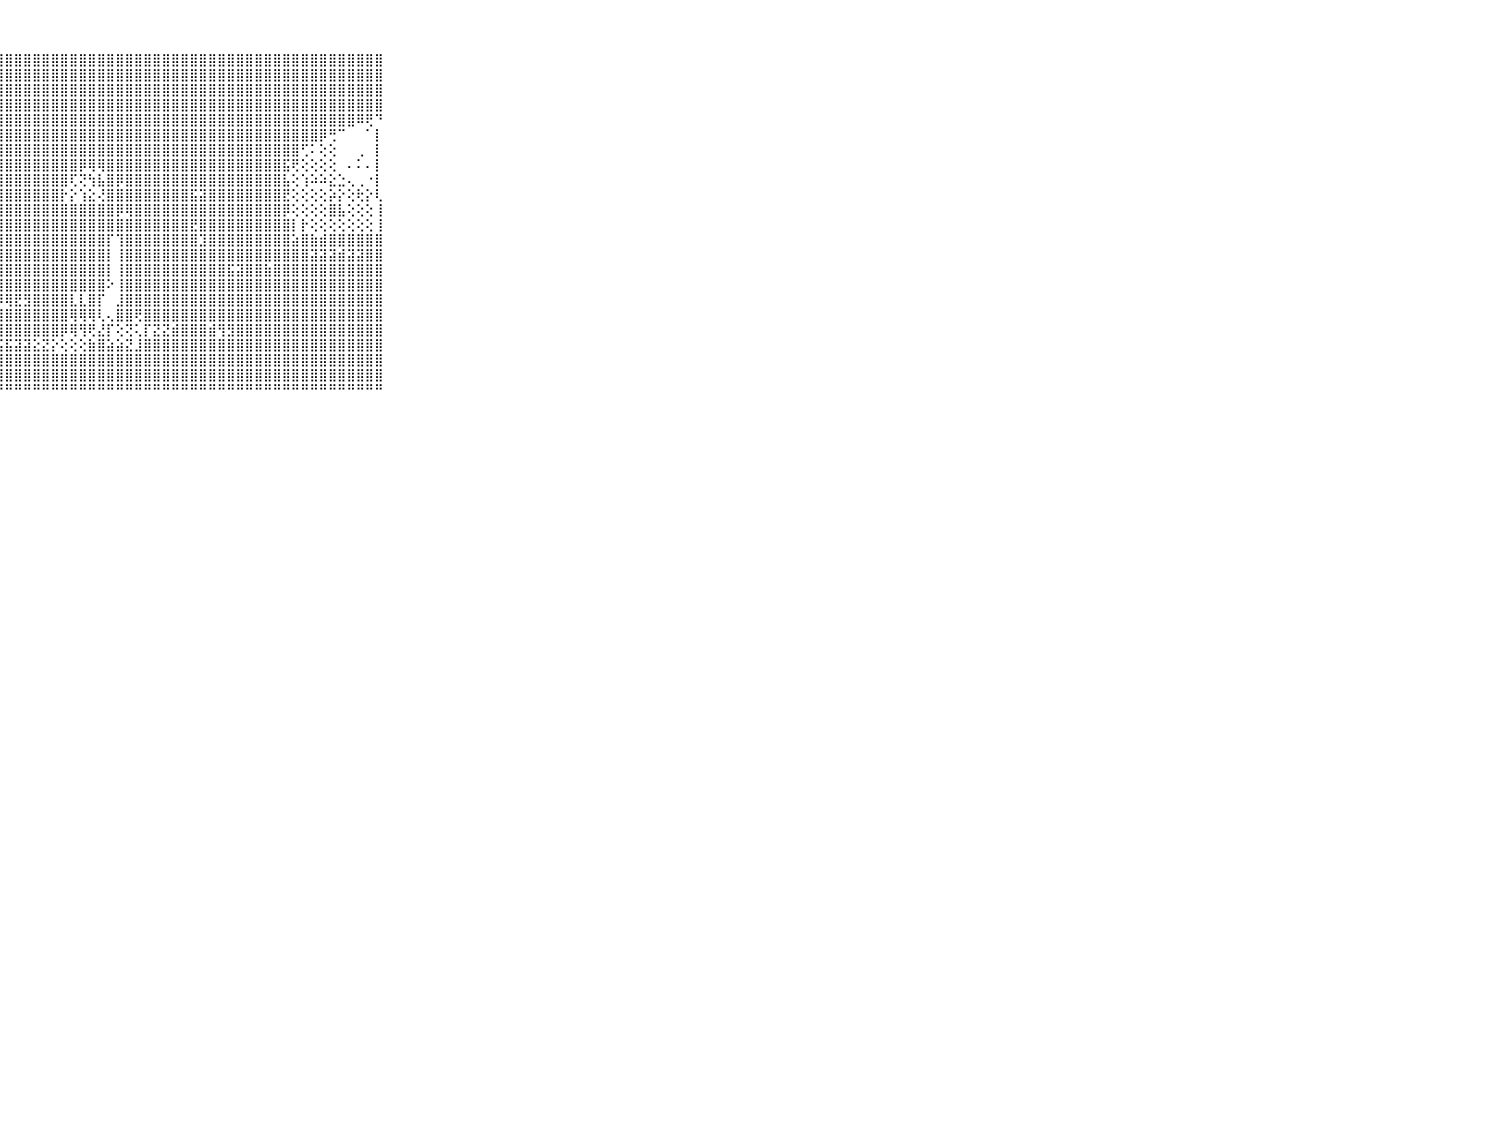

⠀⠀⠀⠀⠀⠀⠀⠀⠀⠀⠀⣿⣿⣿⣿⣿⣿⣿⣿⣿⣿⣿⣿⣿⣿⣿⣿⣿⣿⣿⣿⣿⣿⣿⣿⣿⣿⣿⣿⣿⣿⣿⣿⣿⣿⣿⣿⣿⣿⣿⣿⣿⣿⣿⣿⣿⣿⣿⣿⣿⣿⣿⣿⣿⣿⣿⣿⣿⣿⠀⠀⠀⠀⠀⠀⠀⠀⠀⠀⠀⠀
⠀⠀⠀⠀⠀⠀⠀⠀⠀⠀⠀⣿⣿⣿⣿⣿⣿⣿⣿⣿⣿⣿⣿⣿⣿⣿⣿⣿⣿⣿⣿⣿⣿⣿⣿⣿⣿⣿⣿⣿⣿⣿⣿⣿⣿⣿⣿⣿⣿⣿⣿⣿⣿⣿⣿⣿⣿⣿⣿⣿⣿⣿⣿⣿⣿⣿⣿⣿⣿⠀⠀⠀⠀⠀⠀⠀⠀⠀⠀⠀⠀
⠀⠀⠀⠀⠀⠀⠀⠀⠀⠀⠀⣿⣿⣿⣿⣿⣿⣿⣿⣿⣿⣿⣿⣿⣿⣿⣿⣿⣿⣿⣿⣿⣿⣿⣿⣿⣿⣿⣿⣿⣿⣿⣿⣿⣿⣿⣿⣿⣿⣿⣿⣿⣿⣿⣿⣿⣿⣿⣿⣿⣿⣿⣿⣿⣿⣿⣿⣿⣿⠀⠀⠀⠀⠀⠀⠀⠀⠀⠀⠀⠀
⠀⠀⠀⠀⠀⠀⠀⠀⠀⠀⠀⣿⣿⣿⣿⣿⣿⣿⣿⣿⣿⣿⣿⣿⣿⣿⣿⣿⣿⣿⣿⣿⣿⣿⣿⣿⣿⣿⣿⣿⣿⣿⣿⣿⣿⣿⣿⣿⣿⣿⣿⣿⣿⣿⣿⣿⣿⣿⣿⣿⣿⣿⣿⣿⣿⣿⣿⣿⣿⠀⠀⠀⠀⠀⠀⠀⠀⠀⠀⠀⠀
⠀⠀⠀⠀⠀⠀⠀⠀⠀⠀⠀⣿⣿⣿⣿⣿⣿⣿⣿⣿⣿⣿⣿⣿⣿⣿⣿⣿⣿⣿⣿⣿⣿⣿⣿⣿⣿⣿⣿⣿⣿⣿⣿⣿⣿⣿⣿⣿⣿⣿⣿⣿⣿⣿⣿⣿⣿⣿⣿⣿⣿⣿⣿⣿⣿⣿⠿⢟⠙⠀⠀⠀⠀⠀⠀⠀⠀⠀⠀⠀⠀
⠀⠀⠀⠀⠀⠀⠀⠀⠀⠀⠀⣿⣿⣿⣿⣿⣿⣿⣿⣿⣿⣿⣿⣿⣿⣿⣿⣿⣿⣿⣿⣿⣿⣿⣿⣿⣿⣿⣿⣿⣿⣿⣿⣿⣿⣿⣿⣿⣿⣿⣿⣿⣿⣿⣿⣿⣿⣿⣿⣿⣿⣿⡿⢛⠉⠀⠀⠁⡇⠀⠀⠀⠀⠀⠀⠀⠀⠀⠀⠀⠀
⠀⠀⠀⠀⠀⠀⠀⠀⠀⠀⠀⣿⣿⣿⣿⣿⣿⣿⣿⣿⣿⣿⣿⣿⣿⣿⣿⣿⣿⣿⣿⣿⣿⣿⣿⣿⣿⣿⣿⣿⣿⣿⣿⣿⣿⣿⣿⣿⣿⣿⣿⣿⣿⣿⣿⣿⣿⣿⣿⣿⢋⠅⢕⢕⠀⠀⢀⠀⡇⠀⠀⠀⠀⠀⠀⠀⠀⠀⠀⠀⠀
⠀⠀⠀⠀⠀⠀⠀⠀⠀⠀⠀⡿⡿⡯⢭⡝⡳⡻⢿⣿⣿⣟⣿⣿⣿⣿⣿⣿⣿⣿⣿⣿⣿⣿⣿⣿⡿⢿⢿⣿⣿⣿⣿⣿⣿⣿⣿⣿⣿⣿⣿⣿⣿⣿⣿⣿⣿⣿⣯⢟⢕⢕⢕⢕⠀⠄⠅⠄⡇⠀⠀⠀⠀⠀⠀⠀⠀⠀⠀⠀⠀
⠀⠀⠀⠀⠀⠀⠀⠀⠀⠀⠀⣱⢕⣕⣱⡇⣼⡇⢝⢹⣿⣿⣿⣿⣿⣿⣿⣿⣿⣿⣿⣿⣿⣿⣿⢏⢝⢳⣧⣿⡿⣿⣿⣿⣿⣿⣿⣿⣿⣿⣿⣿⣿⣿⣿⣿⣿⣿⣧⢕⢱⠵⠵⣕⣑⢄⢀⠐⡇⠀⠀⠀⠀⠀⠀⠀⠀⠀⠀⠀⠀
⠀⠀⠀⠀⠀⠀⠀⠀⠀⠀⠀⣿⣿⣿⣿⣿⣿⣿⣿⣿⣿⣿⣿⣿⣿⣿⣿⣿⣿⣿⣿⣿⣿⣿⡗⡕⢱⣕⢜⣿⣿⣿⣿⣿⣿⣿⣿⣿⣯⣽⣿⣿⣿⣿⣿⣿⣿⣿⣟⢕⢕⢕⢕⡵⡕⢕⢗⡕⢇⠀⠀⠀⠀⠀⠀⠀⠀⠀⠀⠀⠀
⠀⠀⠀⠀⠀⠀⠀⠀⠀⠀⠀⣿⣿⣿⣿⣿⣿⣿⣿⣿⣿⣿⣿⣿⣿⣿⣿⣿⣿⣿⣿⣿⣿⣿⣿⣿⣿⣿⣿⣿⡿⢿⣿⣿⣿⣿⣿⣿⣿⣿⣿⣿⣿⣿⣿⣿⣿⣿⡿⢕⢕⢕⢕⣿⣧⢕⢕⢕⢸⠀⠀⠀⠀⠀⠀⠀⠀⠀⠀⠀⠀
⠀⠀⠀⠀⠀⠀⠀⠀⠀⠀⠀⣿⣿⣿⣿⣿⣿⣿⣿⣿⣿⣿⣿⣿⣿⣿⣿⣿⣿⣿⣿⣿⣿⣿⣿⣿⣿⣿⣿⣿⣿⣿⣿⣿⣿⣿⣿⣿⣟⣿⣿⣿⣿⣿⣿⣿⣿⣿⣿⡇⡗⢕⢕⢕⢕⢕⢕⢕⢸⠀⠀⠀⠀⠀⠀⠀⠀⠀⠀⠀⠀
⠀⠀⠀⠀⠀⠀⠀⠀⠀⠀⠀⣿⣿⣿⣿⣿⣿⣿⣿⣿⣿⣿⣿⣿⢿⣿⣿⣿⣿⣿⣿⣿⣿⣿⣿⣿⣿⣿⣿⡏⢹⣿⣿⣿⣿⣿⣿⣿⣿⣹⣿⣿⣿⣿⣿⣿⣿⣿⣿⣵⣿⣷⣾⣿⣿⣿⣿⣿⣿⠀⠀⠀⠀⠀⠀⠀⠀⠀⠀⠀⠀
⠀⠀⠀⠀⠀⠀⠀⠀⠀⠀⠀⣿⣿⣿⣿⣿⣿⣿⣿⣿⣿⣿⣿⣿⣿⣿⣿⣿⣿⣿⣿⣿⣿⣿⣿⣿⣿⣿⣿⡇⢸⣿⣿⣿⣿⣿⣿⣿⣿⣿⣿⣿⣿⣿⣿⣿⣿⣿⣿⣿⣿⣽⣽⣽⣾⣽⣽⣿⣿⠀⠀⠀⠀⠀⠀⠀⠀⠀⠀⠀⠀
⠀⠀⠀⠀⠀⠀⠀⠀⠀⠀⠀⣿⣿⣿⣿⣿⣿⣿⣿⣿⣿⣿⣿⣿⣿⣿⣿⣿⣿⣿⣿⣿⣿⣿⣿⣿⣿⣿⣿⡇⢸⣿⣿⣿⣿⣿⣿⣿⣿⣿⣿⣿⣯⣽⣿⣿⣷⣿⣿⣿⣿⣿⣿⣿⣿⣿⣿⣿⣿⠀⠀⠀⠀⠀⠀⠀⠀⠀⠀⠀⠀
⠀⠀⠀⠀⠀⠀⠀⠀⠀⠀⠀⣿⣿⣿⣿⣿⣿⣿⣿⣿⣿⣿⣿⣿⣿⣿⣿⣿⣿⣿⣿⣿⣿⣿⣿⣿⣿⣿⣿⠕⢸⣿⣿⣿⣿⣿⣿⣿⣿⣿⣿⣿⣿⣿⣿⣿⣿⣿⣿⣿⣿⣿⣿⣿⣿⣿⣿⣿⣿⠀⠀⠀⠀⠀⠀⠀⠀⠀⠀⠀⠀
⠀⠀⠀⠀⠀⠀⠀⠀⠀⠀⠀⣿⣿⣿⣿⣿⣿⣿⣿⣿⣿⣿⣟⣏⣽⣿⣿⡿⢿⣟⣻⣿⣿⣿⣿⣇⣇⣿⡏⠀⣸⣿⣿⣿⣿⣿⣿⣿⣿⣿⣿⣿⣿⣿⣿⣿⣿⣿⣿⣿⣿⣿⣿⣿⣿⣿⣿⣿⣿⠀⠀⠀⠀⠀⠀⠀⠀⠀⠀⠀⠀
⠀⠀⠀⠀⠀⠀⠀⠀⠀⠀⠀⣿⣿⣿⣿⣿⣿⢿⣿⣿⣿⣿⣯⣽⣯⣷⣿⣿⣿⣿⣿⣿⣿⣿⣿⢿⢿⢿⢇⢄⣿⣿⢟⣿⣿⣿⣿⣿⣿⣿⣿⣿⣿⣿⣿⣿⣿⣿⣿⣿⣿⣿⣿⣿⣿⣿⣿⣿⣿⠀⠀⠀⠀⠀⠀⠀⠀⠀⠀⠀⠀
⠀⠀⠀⠀⠀⠀⠀⠀⠀⠀⠀⢻⡽⢿⣷⣿⣿⣿⣿⣿⣿⣿⣿⣿⣿⣿⣿⣿⣿⣿⣿⣿⣿⣿⡿⢿⢻⢟⣜⡏⢕⢝⢅⡏⣝⣝⣾⣿⣿⣿⣾⢻⣻⣿⣿⣿⣿⣿⣿⣿⣿⣿⣿⣿⣿⣿⣿⣿⣿⠀⠀⠀⠀⠀⠀⠀⠀⠀⠀⠀⠀
⠀⠀⠀⠀⠀⠀⠀⠀⠀⠀⠀⣿⣿⣿⣿⣿⣿⣿⣿⣿⣿⣿⣿⣿⣿⣿⣿⣯⣯⣽⣽⣕⣝⡕⢕⢕⢕⣷⣿⣵⣵⣝⣸⣿⣿⣿⣿⣿⣿⣿⣿⣿⣿⣿⣿⣿⣿⣿⣿⣿⣿⣿⣿⣿⣿⣿⣿⣿⣿⠀⠀⠀⠀⠀⠀⠀⠀⠀⠀⠀⠀
⠀⠀⠀⠀⠀⠀⠀⠀⠀⠀⠀⣿⣿⣿⣿⣿⣿⣿⣿⣿⣿⣿⣿⣿⣿⣿⣿⣿⣿⣿⣿⣿⣿⣿⣿⣿⣿⣿⣿⣿⣿⣿⣿⣿⣿⣿⣿⣿⣿⣿⣿⣿⣿⣿⣿⣿⣿⣿⣿⣿⣿⣿⣿⣿⣿⣿⣿⣿⣿⠀⠀⠀⠀⠀⠀⠀⠀⠀⠀⠀⠀
⠀⠀⠀⠀⠀⠀⠀⠀⠀⠀⠀⣿⣿⣿⣿⣿⣿⣿⣿⣿⣿⣿⣿⣿⣿⣿⣿⣿⣿⣿⣿⣿⣿⣿⣿⣿⣿⣿⣿⣿⣿⣿⣿⣿⣿⣿⣿⣿⣿⣿⣿⣿⣿⣿⣿⣿⣿⣿⣿⣿⣿⣿⣿⣿⣿⣿⣿⣿⣿⠀⠀⠀⠀⠀⠀⠀⠀⠀⠀⠀⠀
⠀⠀⠀⠀⠀⠀⠀⠀⠀⠀⠀⠛⠛⠛⠛⠛⠛⠛⠛⠛⠛⠛⠛⠛⠛⠛⠛⠛⠛⠛⠛⠛⠛⠛⠛⠛⠛⠛⠛⠛⠛⠛⠛⠛⠛⠛⠛⠛⠛⠛⠛⠛⠛⠛⠛⠛⠛⠛⠛⠛⠛⠛⠛⠛⠛⠛⠛⠛⠛⠀⠀⠀⠀⠀⠀⠀⠀⠀⠀⠀⠀